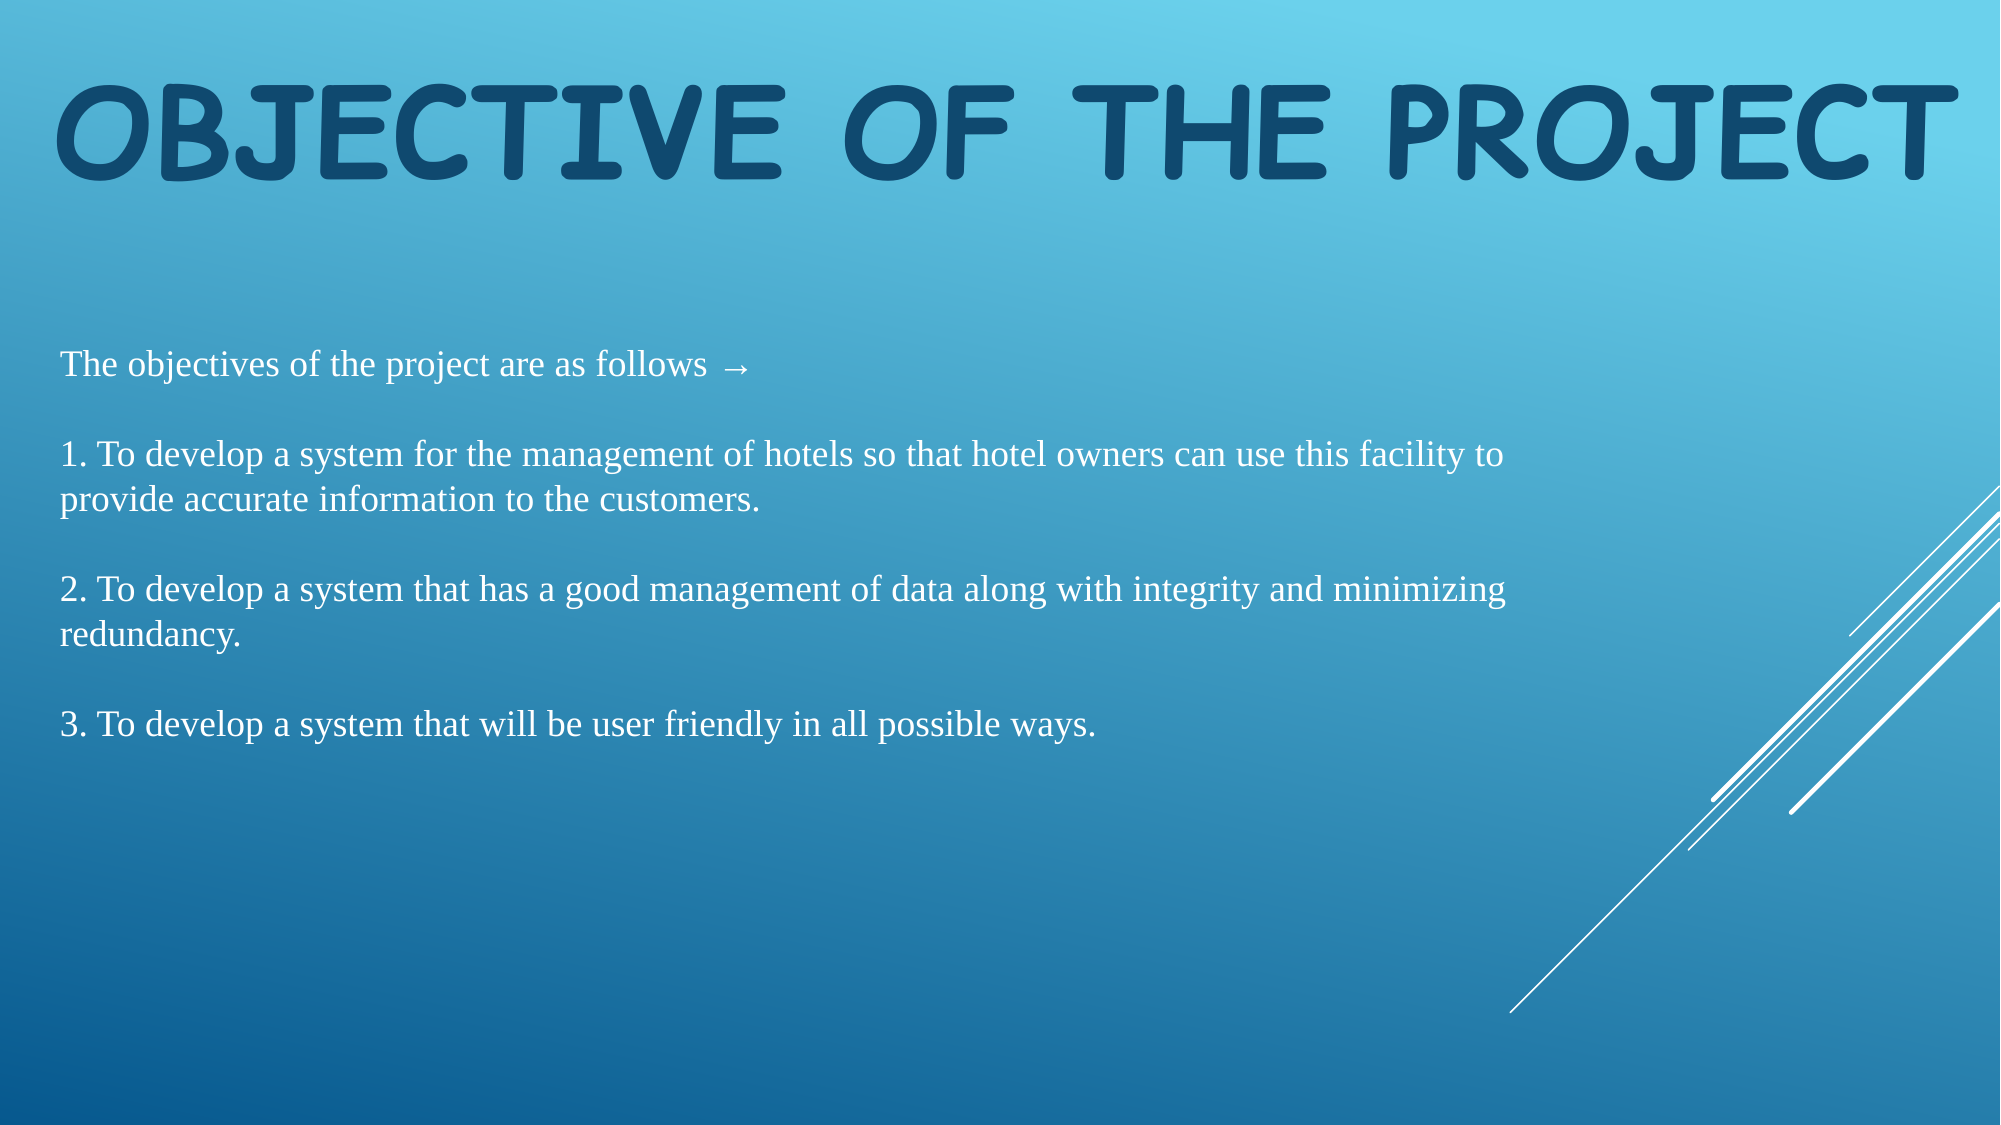

OBJECTIVE OF THE PROJECT
The objectives of the project are as follows →

1. To develop a system for the management of hotels so that hotel owners can use this facility to
provide accurate information to the customers.

2. To develop a system that has a good management of data along with integrity and minimizing
redundancy.

3. To develop a system that will be user friendly in all possible ways.